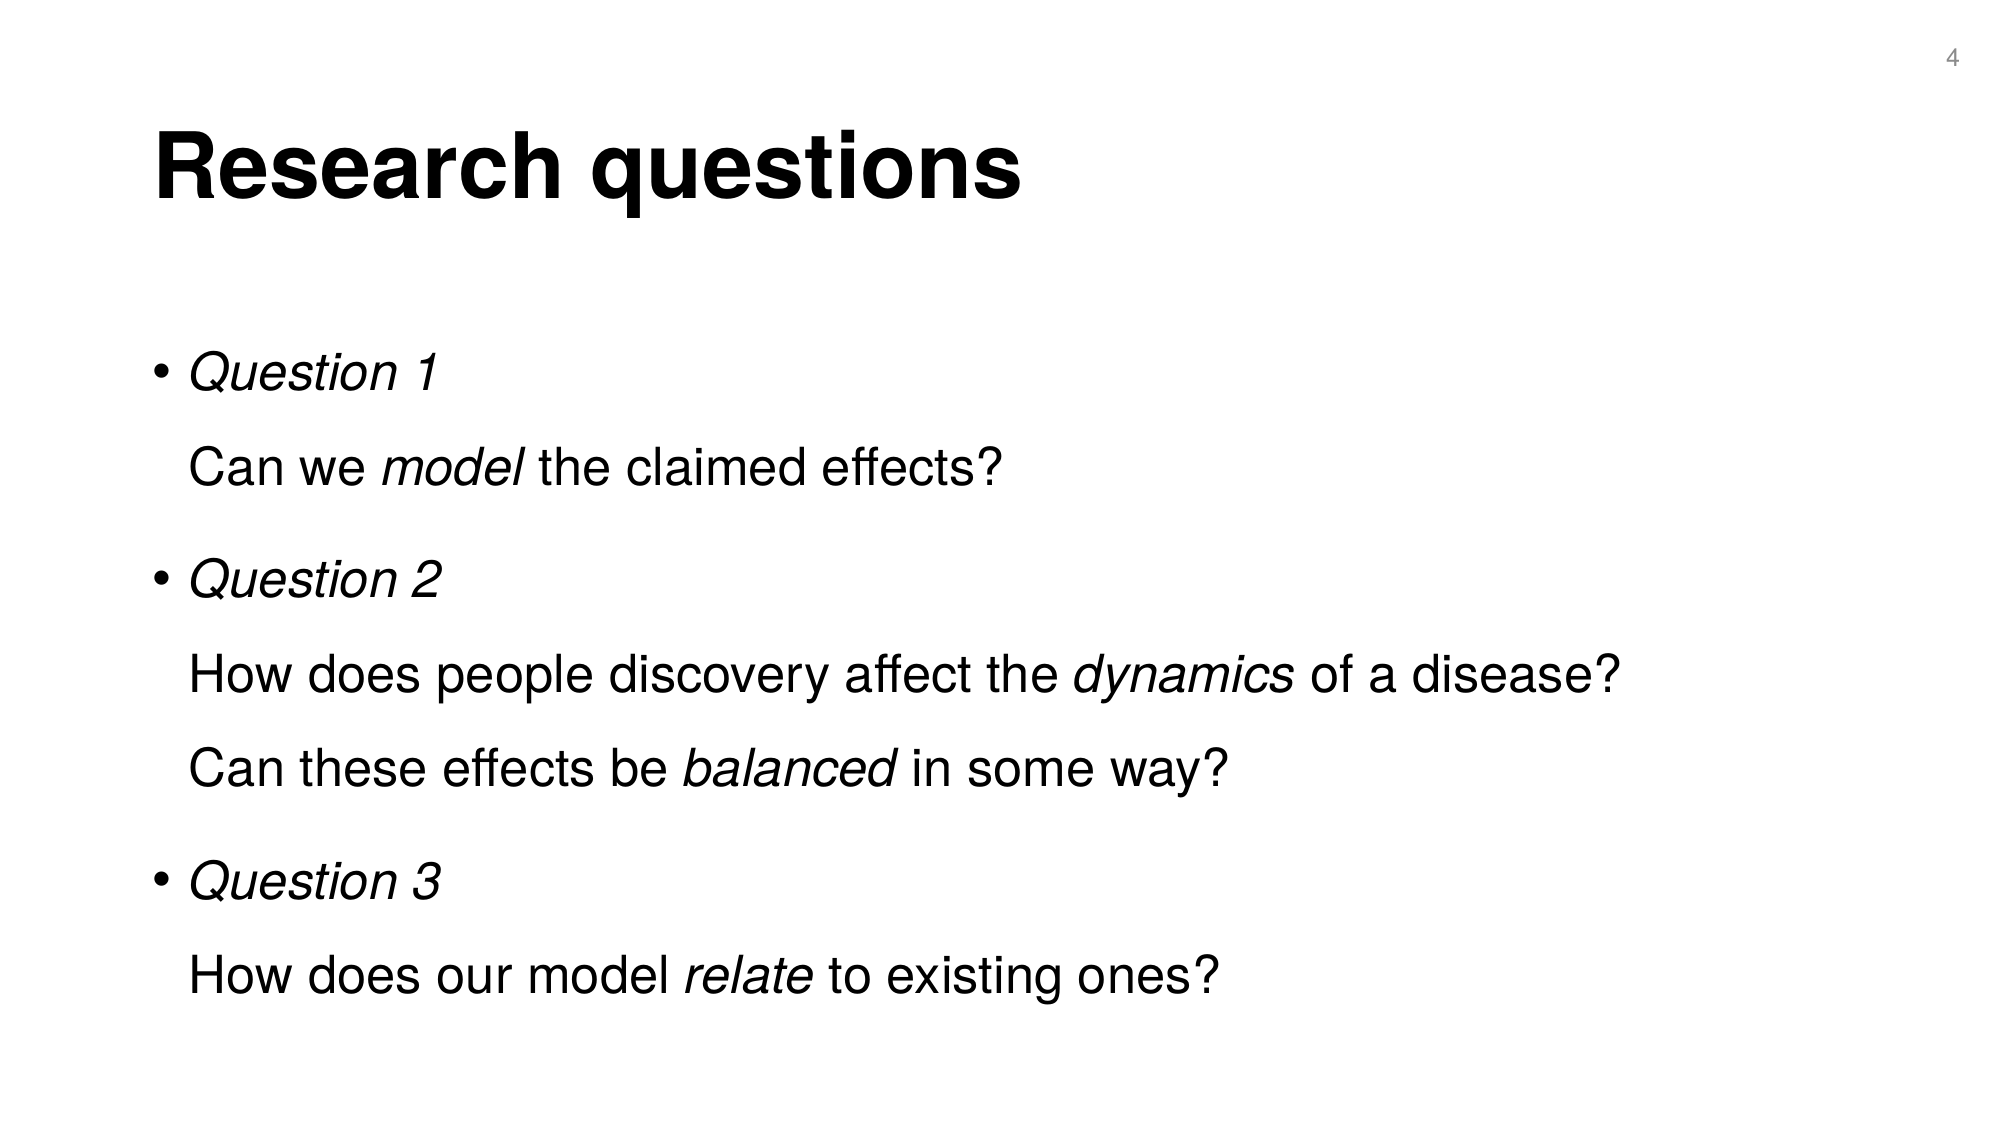

4
# Research questions
Question 1
Can we model the claimed effects?
Question 2
How does people discovery affect the dynamics of a disease?
Can these effects be balanced in some way?
Question 3
How does our model relate to existing ones?